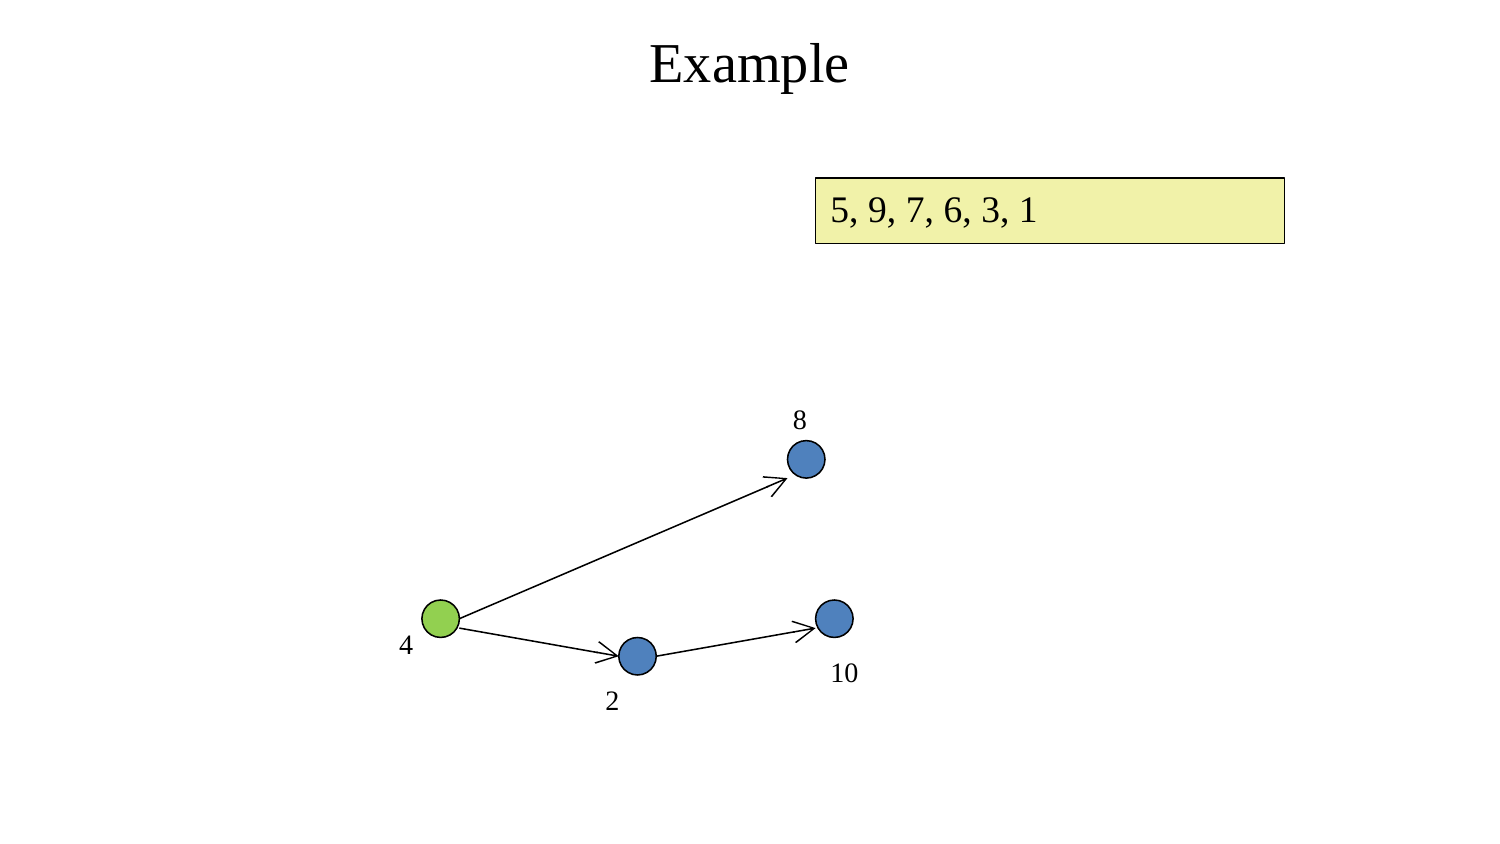

Example
5, 9, 7, 6, 3, 1
8

4

10
2